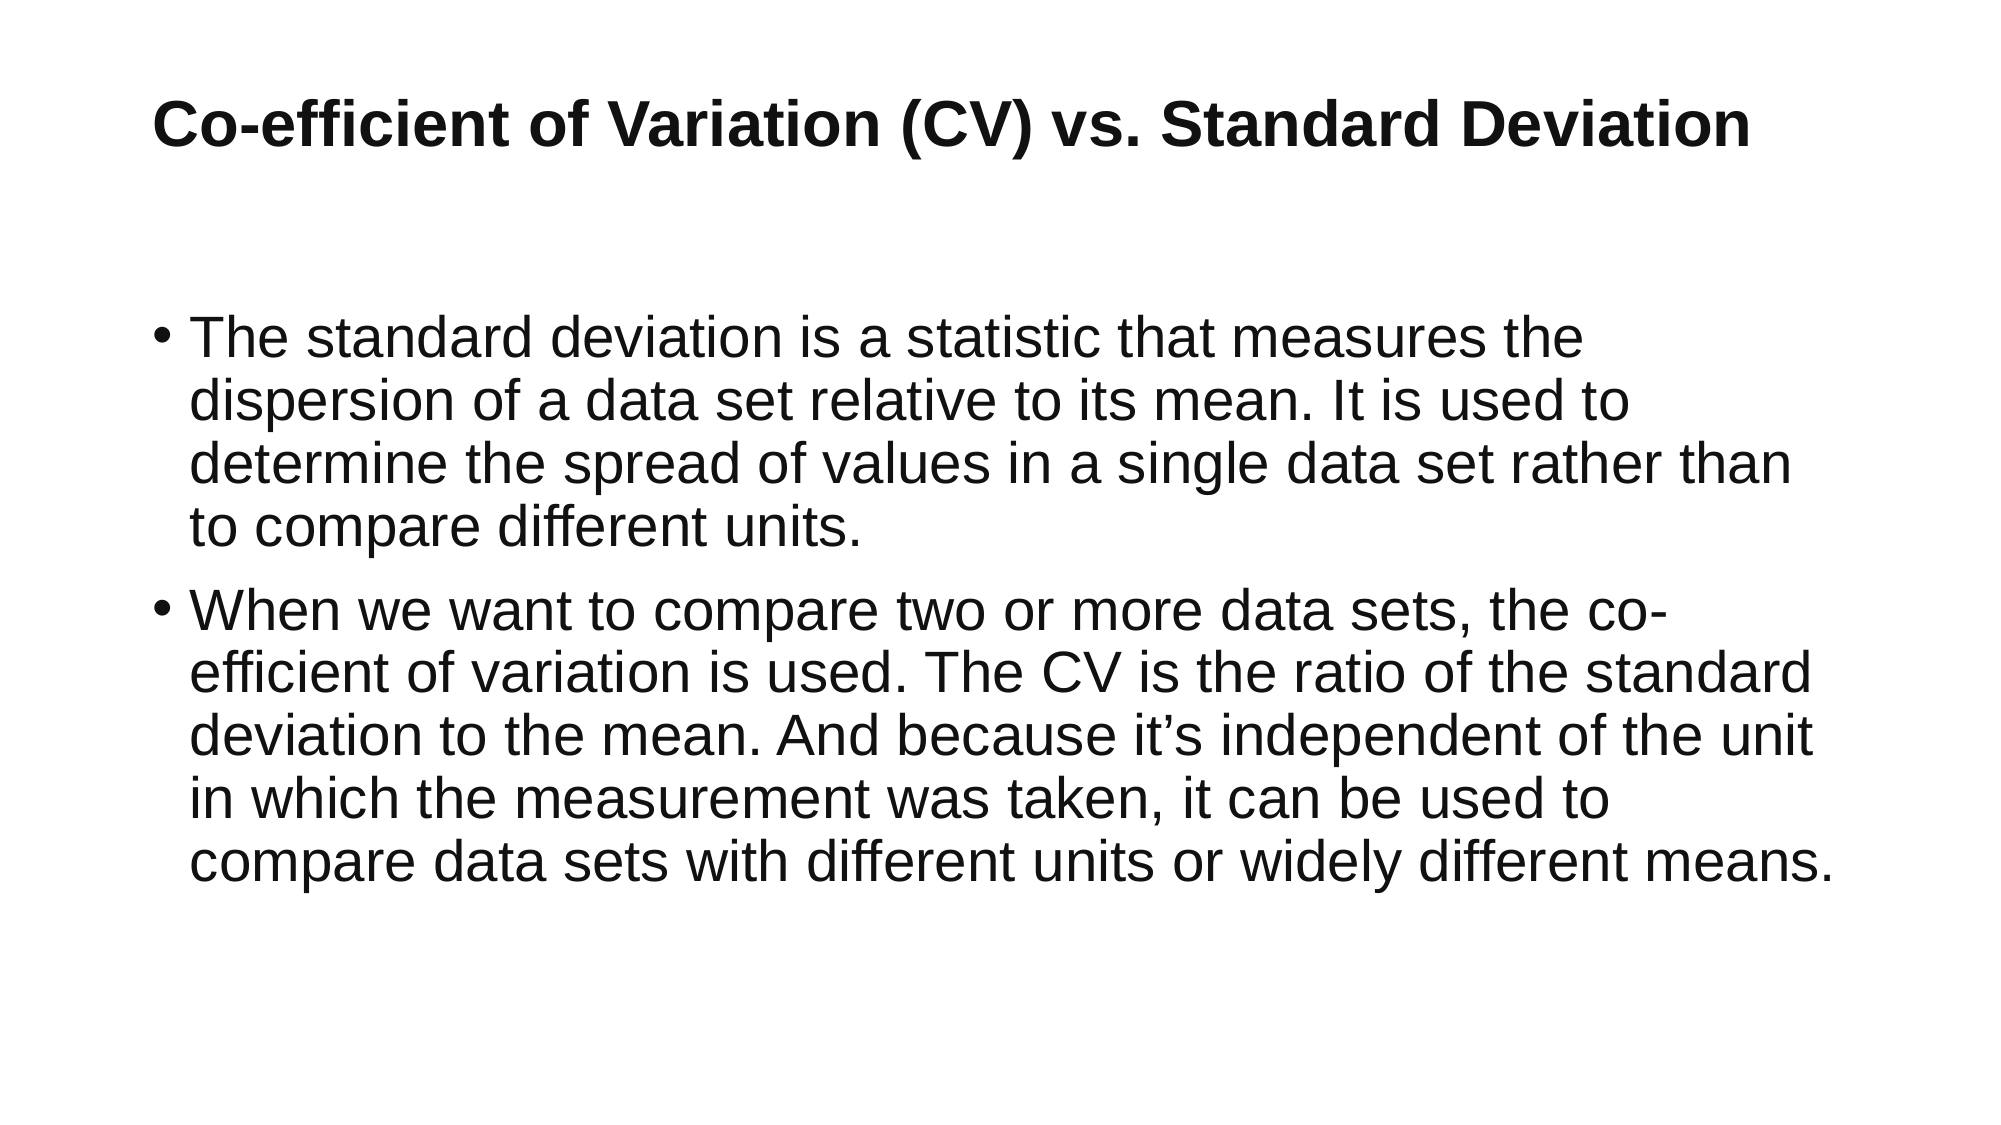

# Co-efficient of Variation (CV) vs. Standard Deviation
The standard deviation is a statistic that measures the dispersion of a data set relative to its mean. It is used to determine the spread of values in a single data set rather than to compare different units.
When we want to compare two or more data sets, the co-efficient of variation is used. The CV is the ratio of the standard deviation to the mean. And because it’s independent of the unit in which the measurement was taken, it can be used to compare data sets with different units or widely different means.